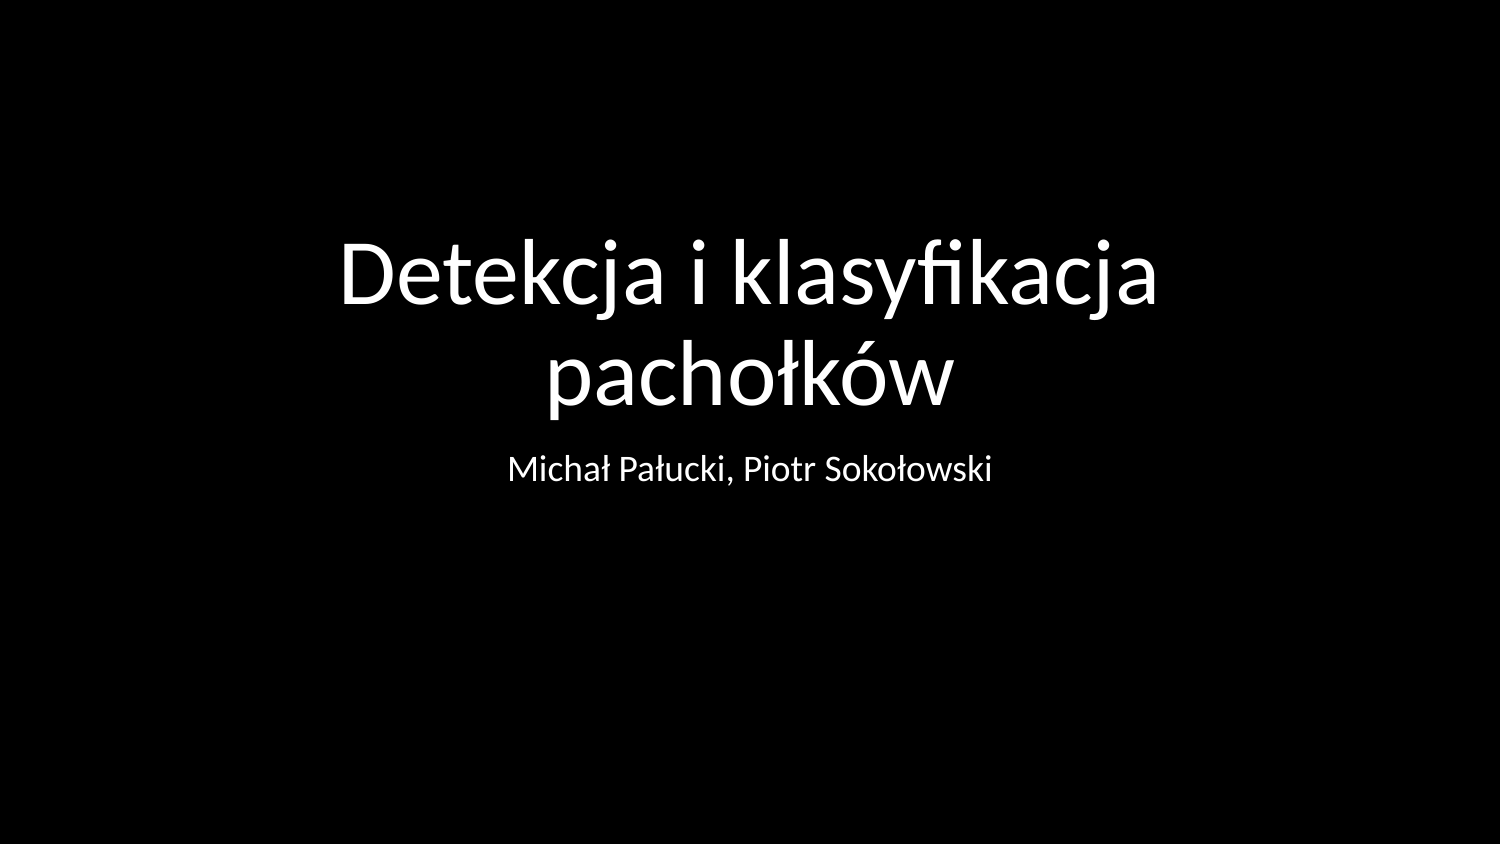

# Detekcja i klasyfikacja pachołków
Michał Pałucki, Piotr Sokołowski